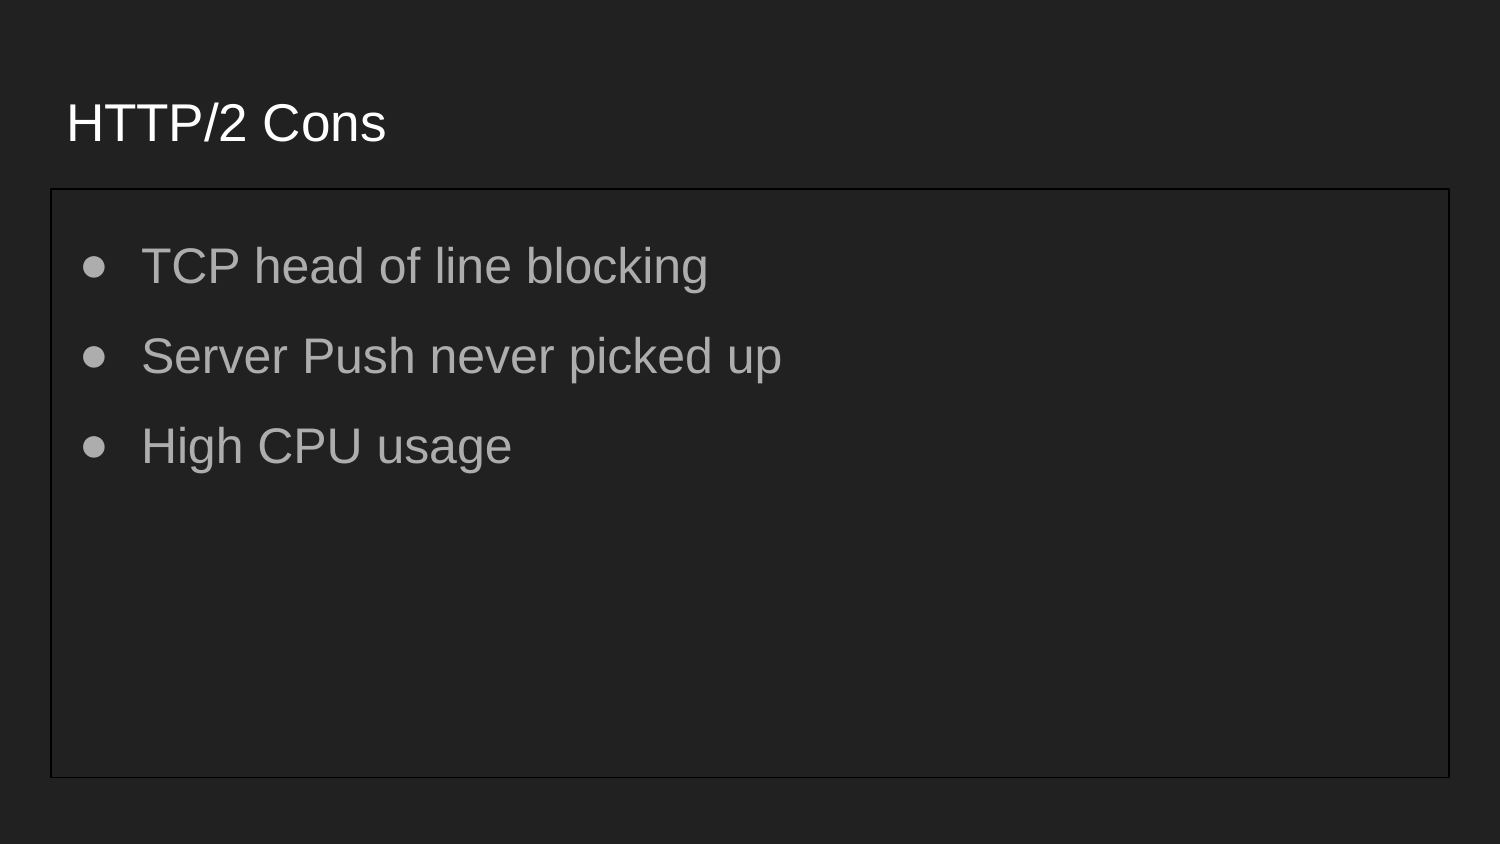

# HTTP/2 Cons
TCP head of line blocking
Server Push never picked up
High CPU usage